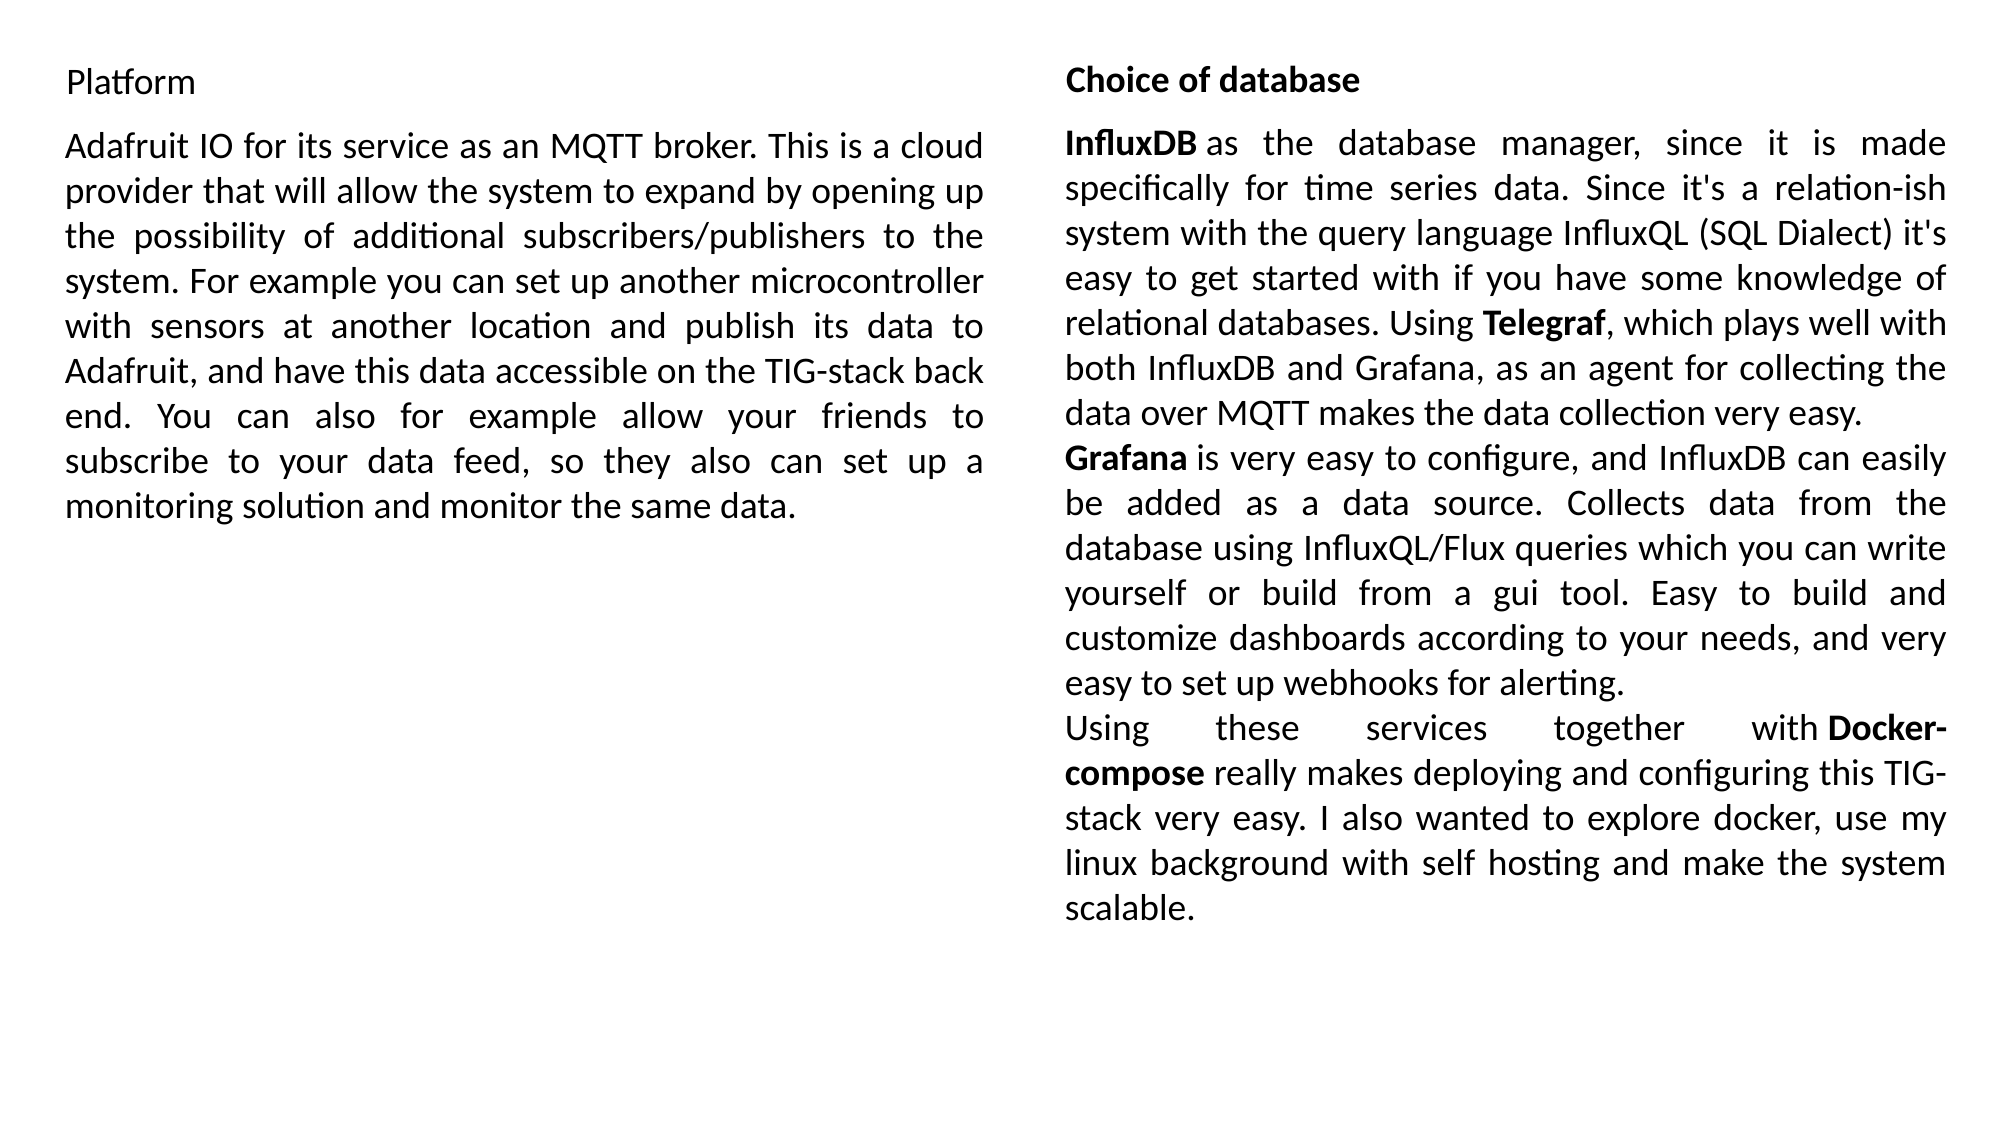

Choice of database
Platform
InfluxDB as the database manager, since it is made specifically for time series data. Since it's a relation-ish system with the query language InfluxQL (SQL Dialect) it's easy to get started with if you have some knowledge of relational databases. Using Telegraf, which plays well with both InfluxDB and Grafana, as an agent for collecting the data over MQTT makes the data collection very easy.
Grafana is very easy to configure, and InfluxDB can easily be added as a data source. Collects data from the database using InfluxQL/Flux queries which you can write yourself or build from a gui tool. Easy to build and customize dashboards according to your needs, and very easy to set up webhooks for alerting.
Using these services together with Docker-compose really makes deploying and configuring this TIG-stack very easy. I also wanted to explore docker, use my linux background with self hosting and make the system scalable.
Adafruit IO for its service as an MQTT broker. This is a cloud provider that will allow the system to expand by opening up the possibility of additional subscribers/publishers to the system. For example you can set up another microcontroller with sensors at another location and publish its data to Adafruit, and have this data accessible on the TIG-stack back end. You can also for example allow your friends to subscribe to your data feed, so they also can set up a monitoring solution and monitor the same data.